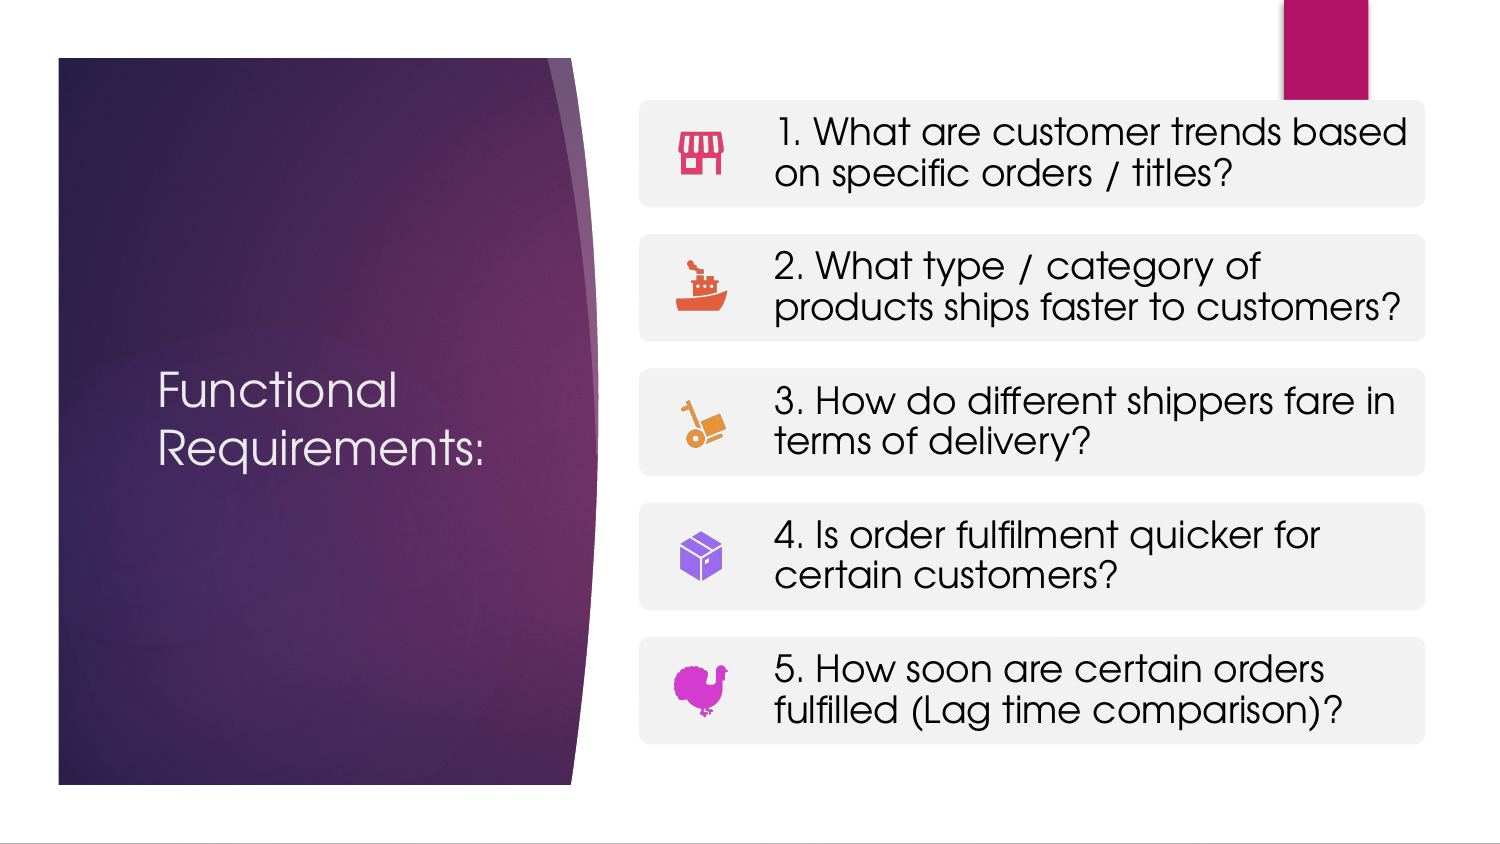

1. What are customer trends based on specific orders / titles?
2. What type / category of products ships faster to customers?
3. How do different shippers fare in terms of delivery?
4. Is order fulfilment quicker for certain customers?
5. How soon are certain orders fulfilled (Lag time comparison)?
# Functional Requirements: